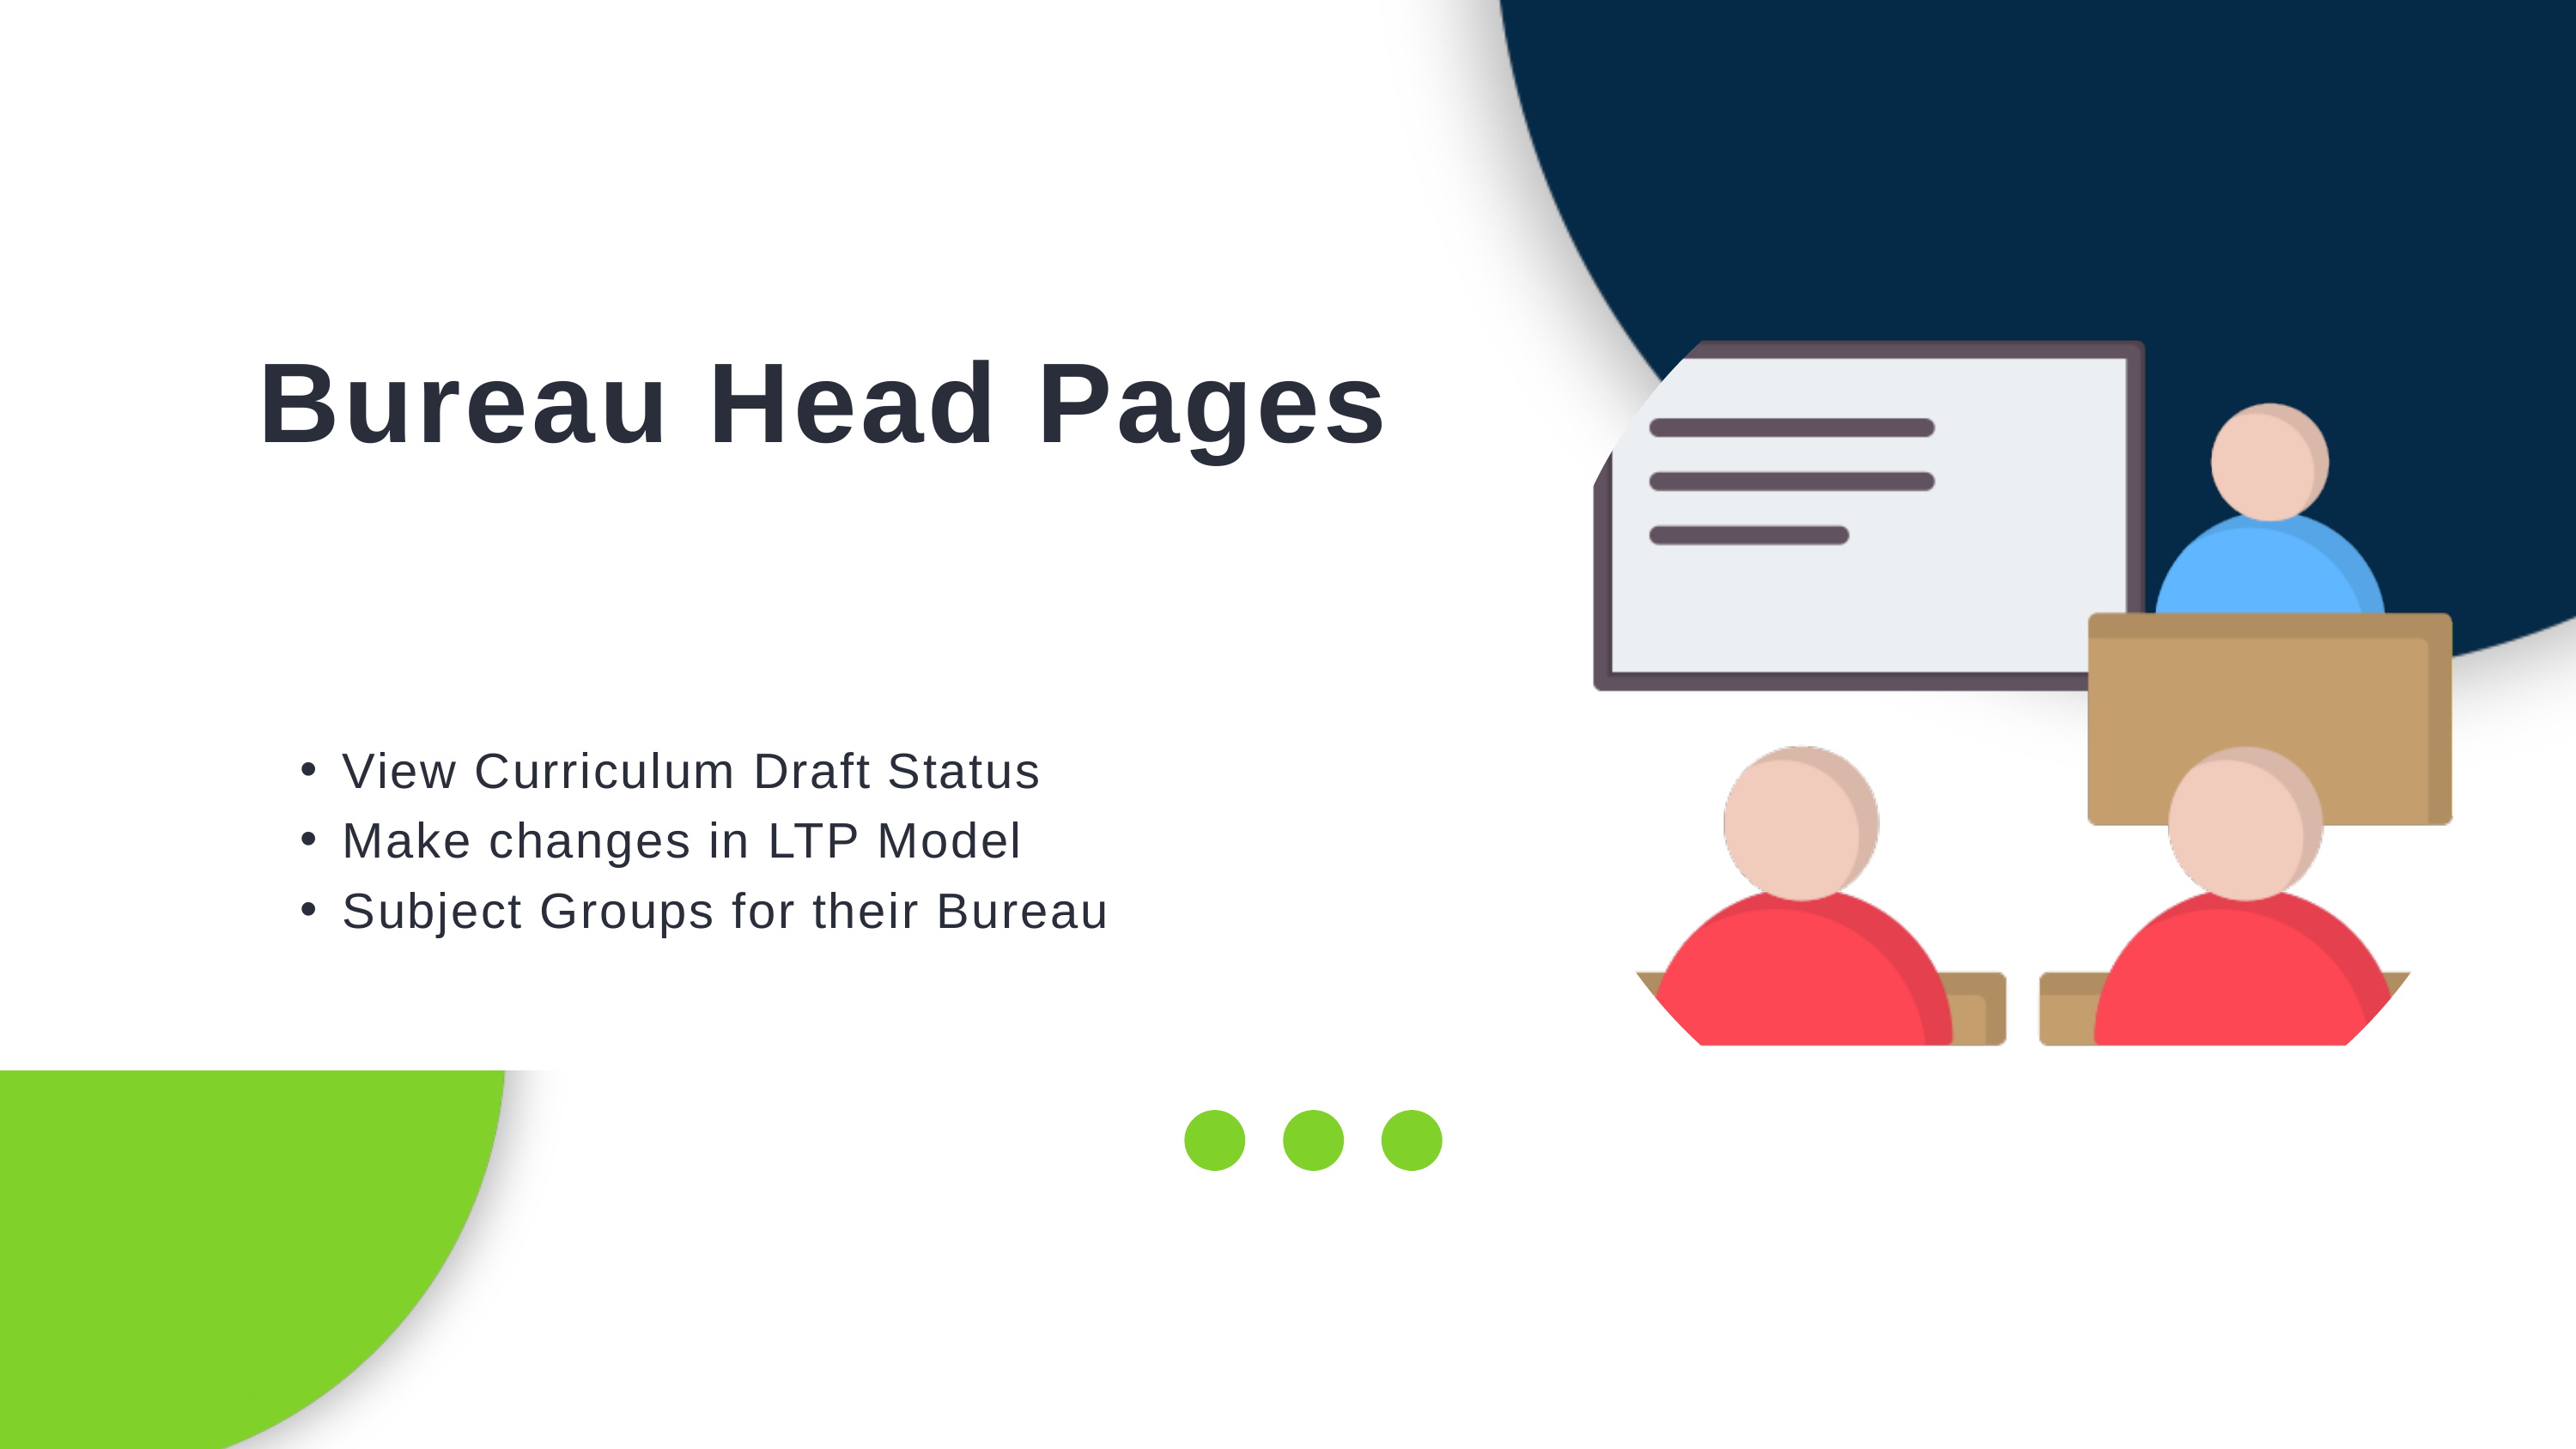

Bureau Head Pages
View Curriculum Draft Status
Make changes in LTP Model
Subject Groups for their Bureau